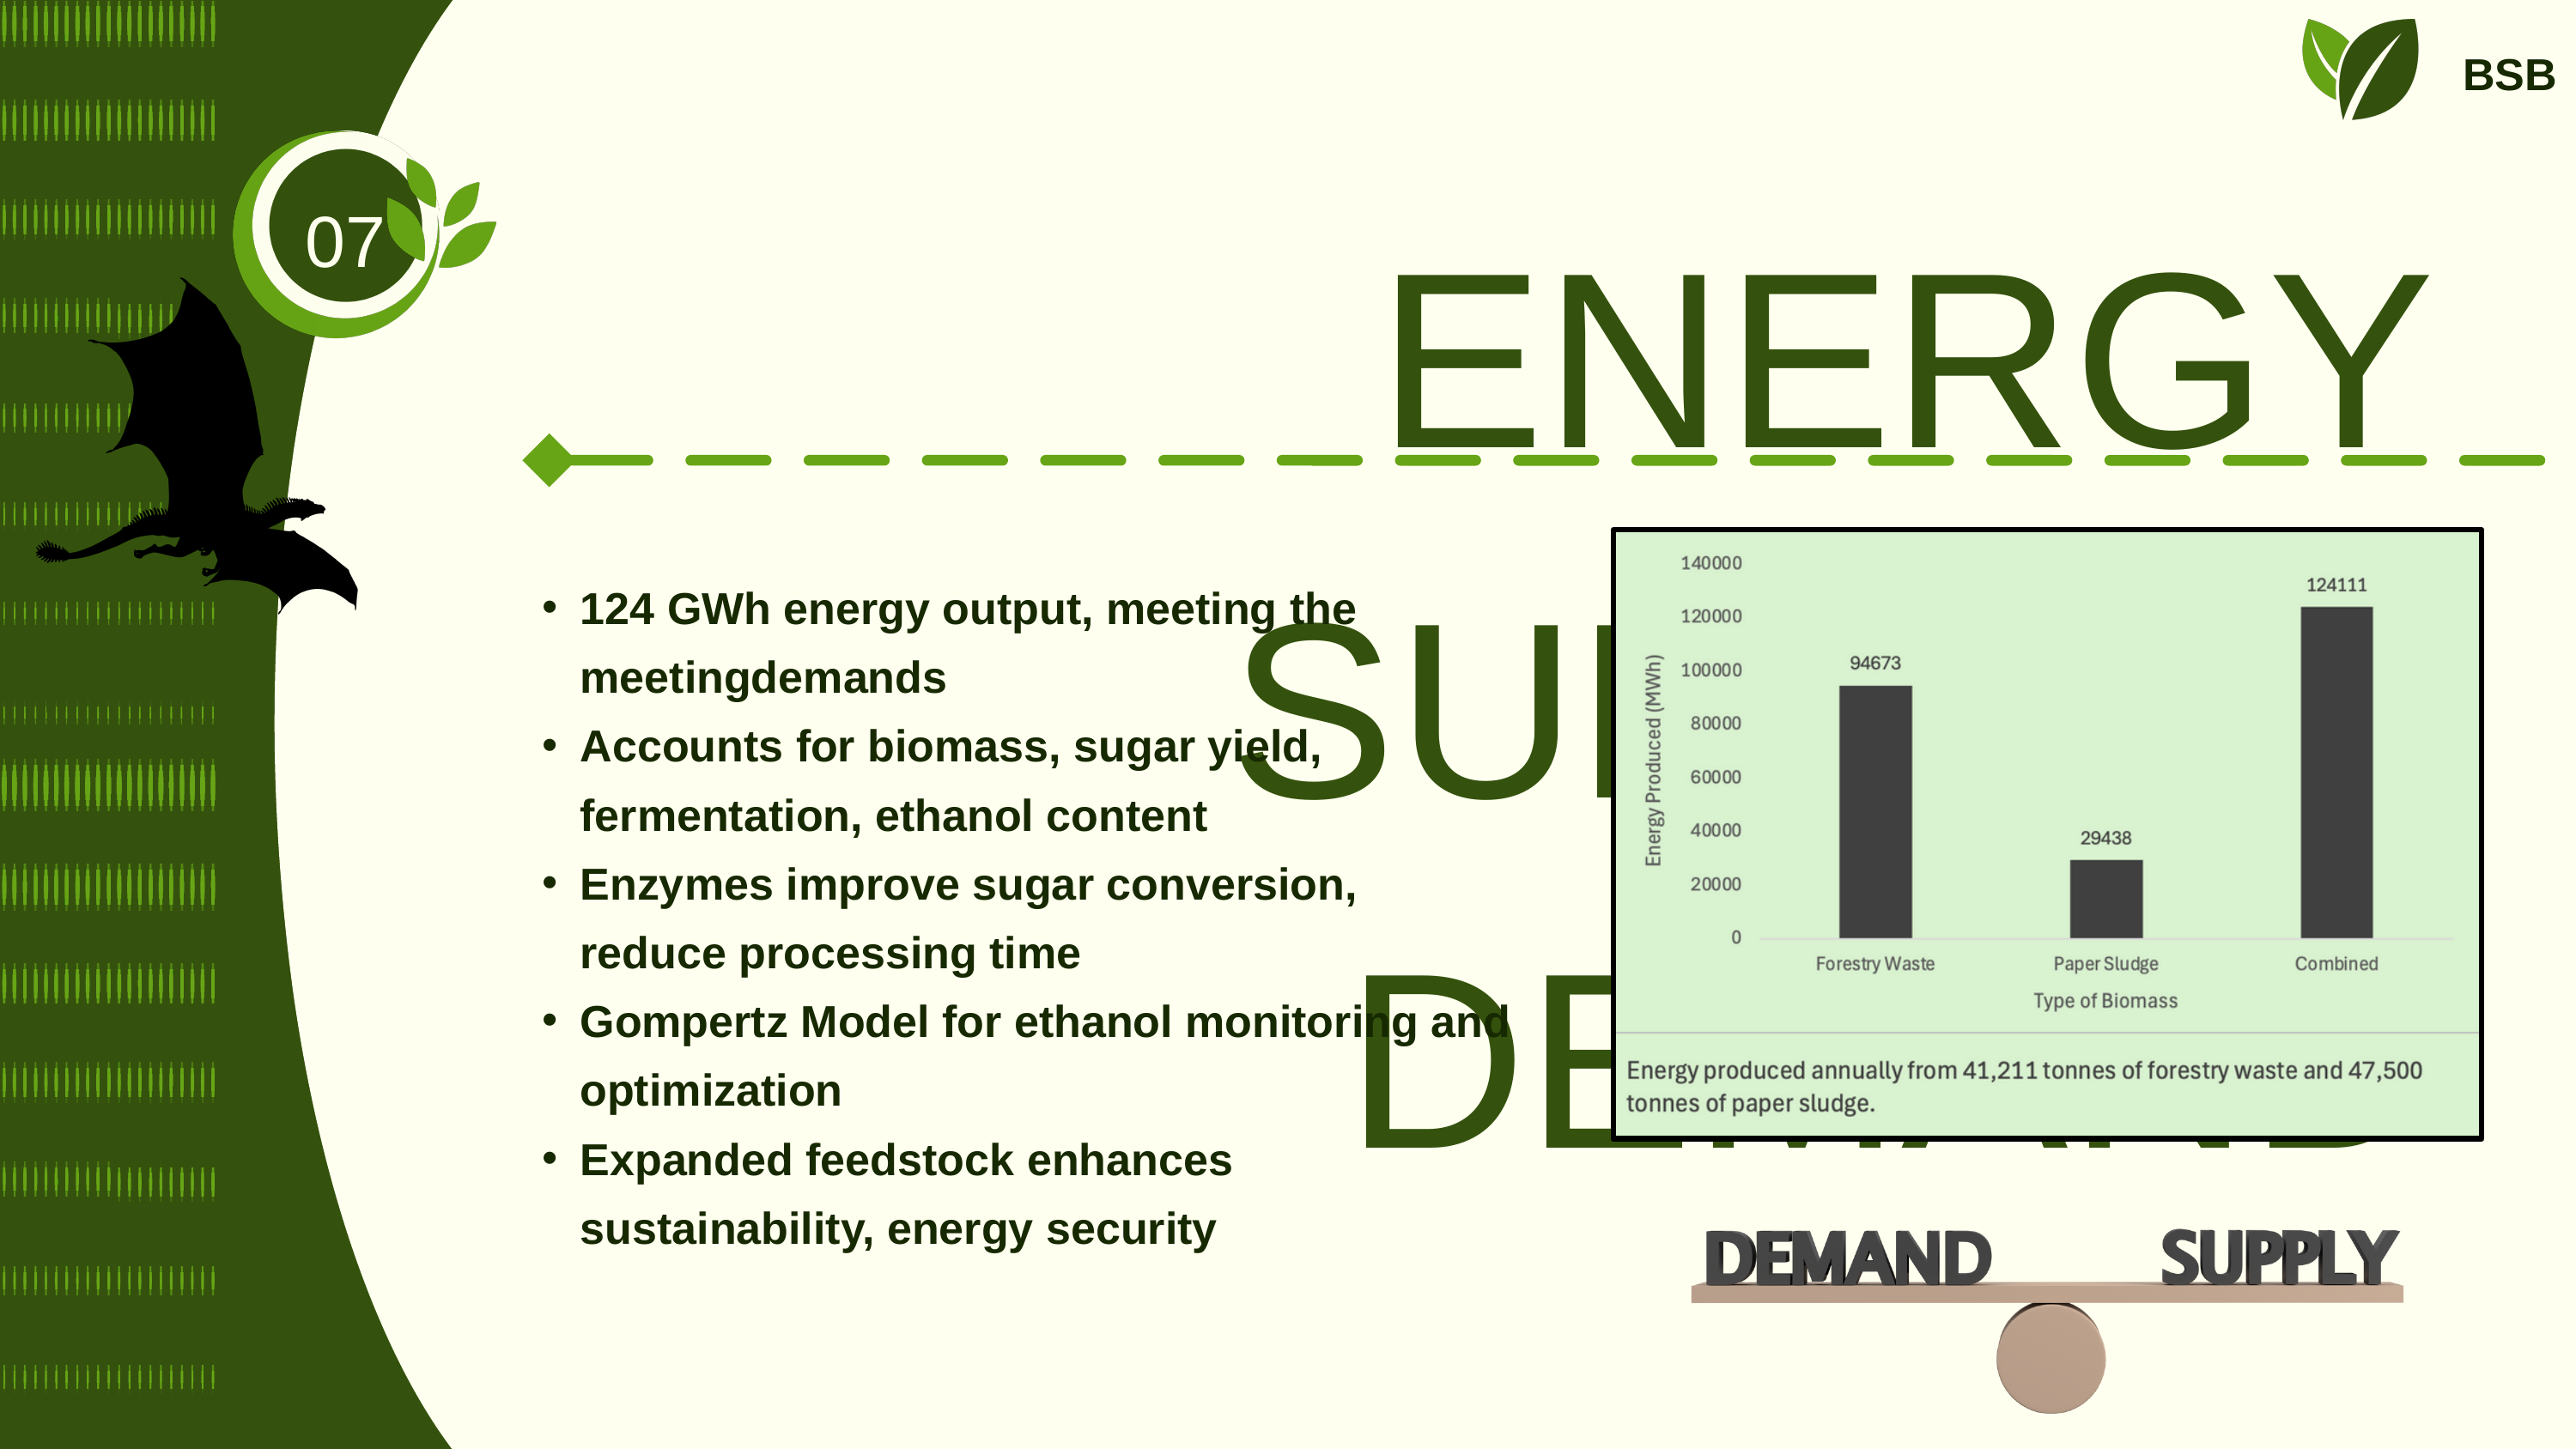

BSB

ENERGY SUPPLY & DEMAND

07

124 GWh energy output, meeting the meetingdemands
Accounts for biomass, sugar yield, fermentation, ethanol content
Enzymes improve sugar conversion, reduce processing time
Gompertz Model for ethanol monitoring and optimization
Expanded feedstock enhances sustainability, energy security